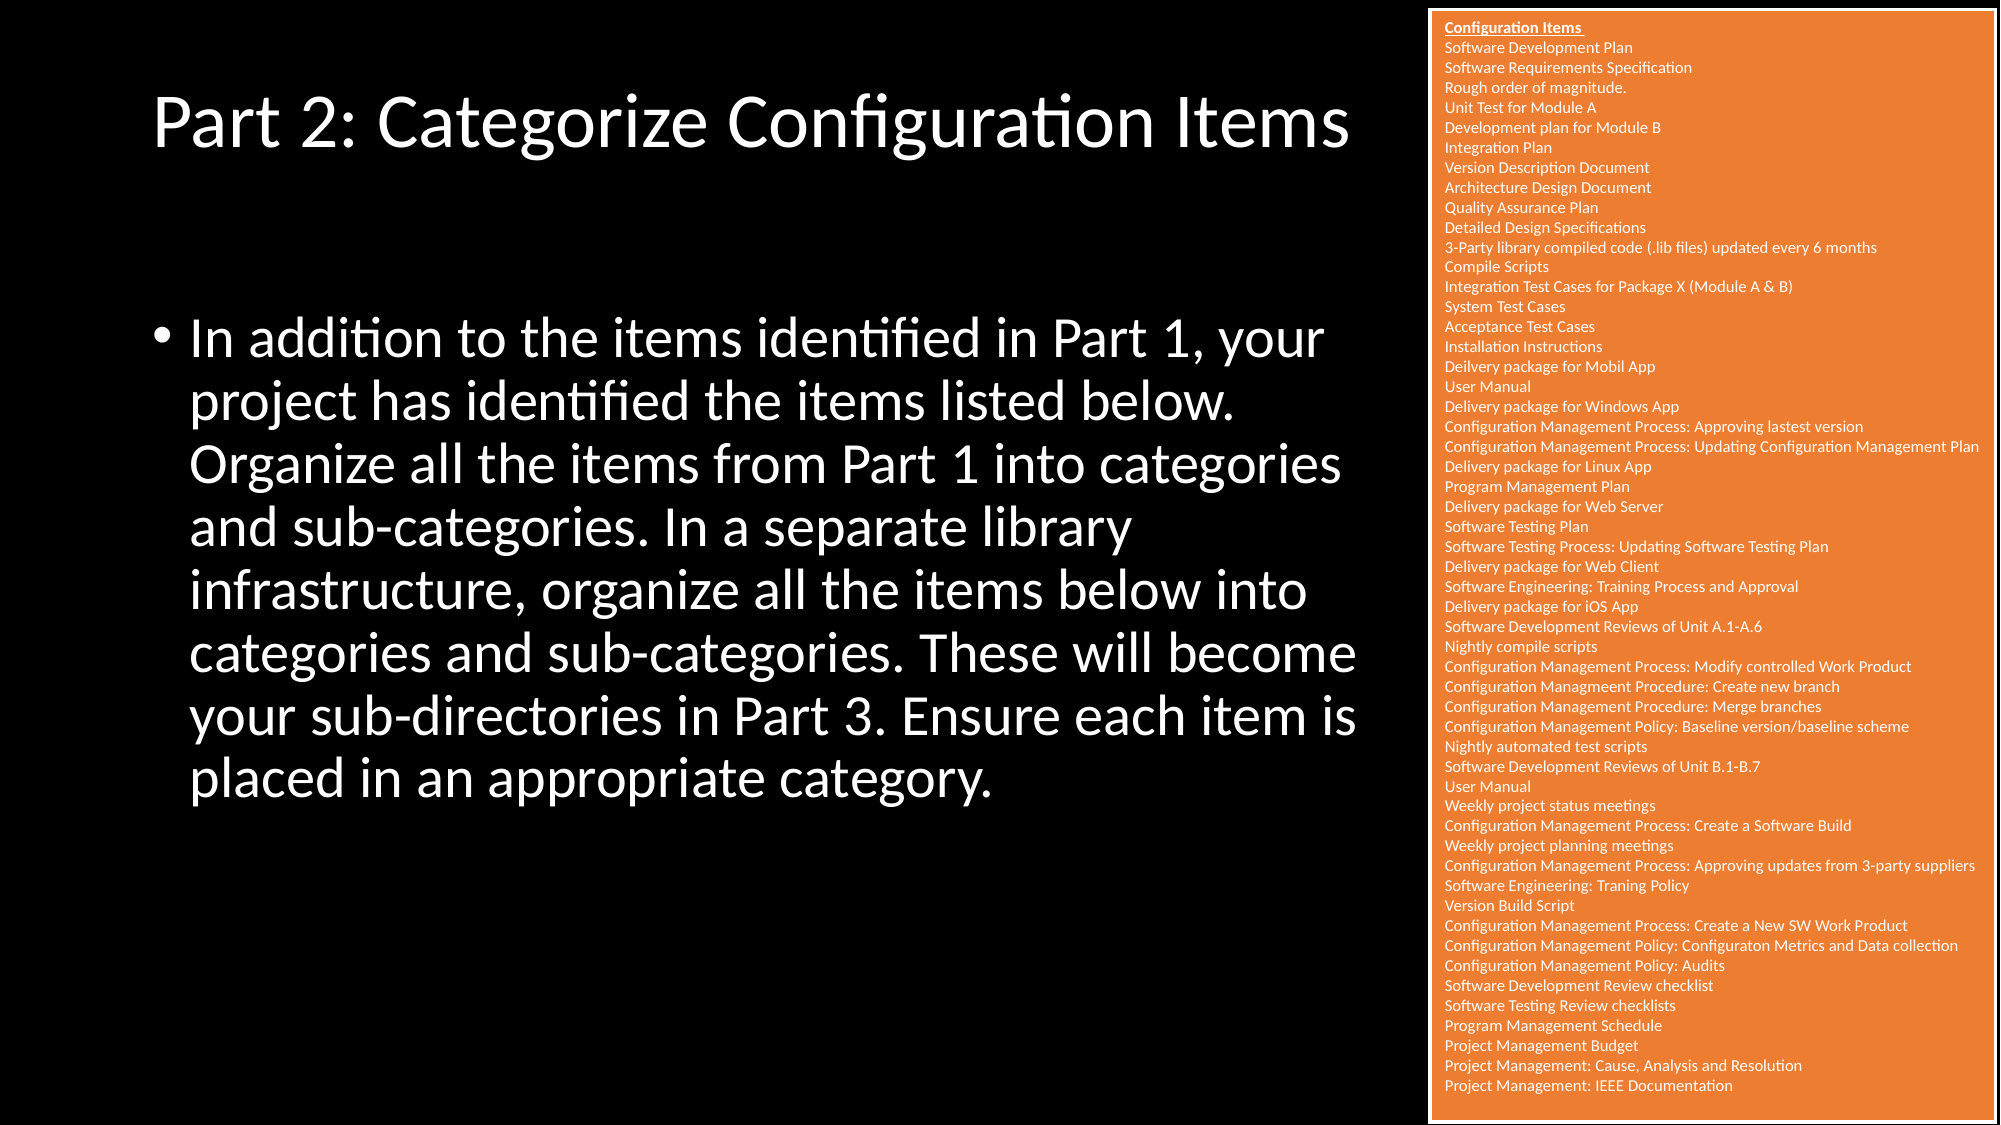

Configuration Items
Software Development Plan
Software Requirements Specification
Rough order of magnitude.
Unit Test for Module A
Development plan for Module B
Integration Plan
Version Description Document
Architecture Design Document
Quality Assurance Plan
Detailed Design Specifications
3-Party library compiled code (.lib files) updated every 6 months
Compile Scripts
Integration Test Cases for Package X (Module A & B)
System Test Cases
Acceptance Test Cases
Installation Instructions
Deilvery package for Mobil App
User Manual
Delivery package for Windows App
Configuration Management Process: Approving lastest version
Configuration Management Process: Updating Configuration Management Plan
Delivery package for Linux App
Program Management Plan
Delivery package for Web Server
Software Testing Plan
Software Testing Process: Updating Software Testing Plan
Delivery package for Web Client
Software Engineering: Training Process and Approval
Delivery package for iOS App
Software Development Reviews of Unit A.1-A.6
Nightly compile scripts
Configuration Management Process: Modify controlled Work Product
Configuration Managmeent Procedure: Create new branch
Configuration Management Procedure: Merge branches
Configuration Management Policy: Baseline version/baseline scheme
Nightly automated test scripts
Software Development Reviews of Unit B.1-B.7
User Manual
Weekly project status meetings
Configuration Management Process: Create a Software Build
Weekly project planning meetings
Configuration Management Process: Approving updates from 3-party suppliers
Software Engineering: Traning Policy
Version Build Script
Configuration Management Process: Create a New SW Work Product
Configuration Management Policy: Configuraton Metrics and Data collection
Configuration Management Policy: Audits
Software Development Review checklist
Software Testing Review checklists
Program Management Schedule
Project Management Budget
Project Management: Cause, Analysis and Resolution
Project Management: IEEE Documentation

# Part 2: Categorize Configuration Items
In addition to the items identified in Part 1, your project has identified the items listed below. Organize all the items from Part 1 into categories and sub-categories. In a separate library infrastructure, organize all the items below into categories and sub-categories. These will become your sub-directories in Part 3. Ensure each item is placed in an appropriate category.